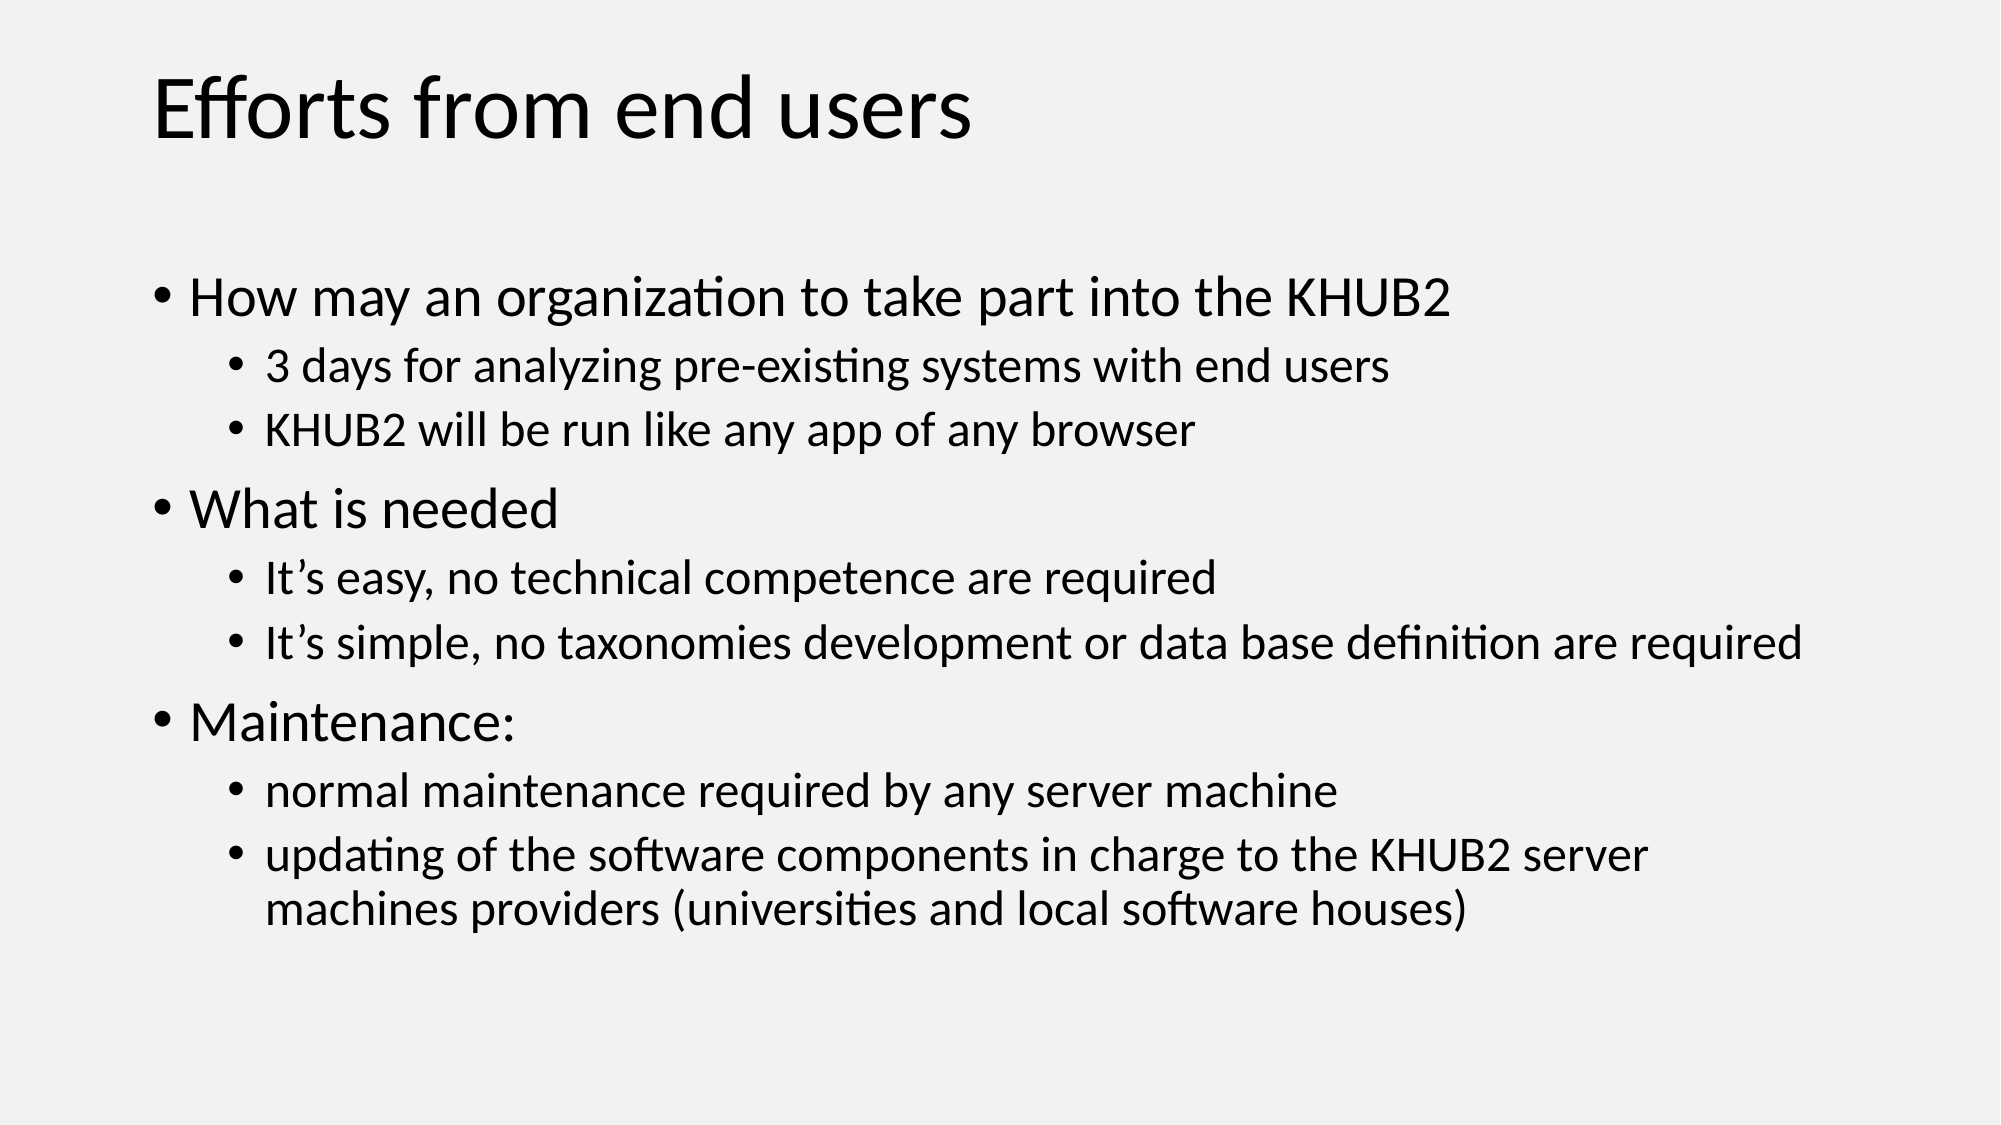

# Efforts from end users
How may an organization to take part into the KHUB2
3 days for analyzing pre-existing systems with end users
KHUB2 will be run like any app of any browser
What is needed
It’s easy, no technical competence are required
It’s simple, no taxonomies development or data base definition are required
Maintenance:
normal maintenance required by any server machine
updating of the software components in charge to the KHUB2 server machines providers (universities and local software houses)